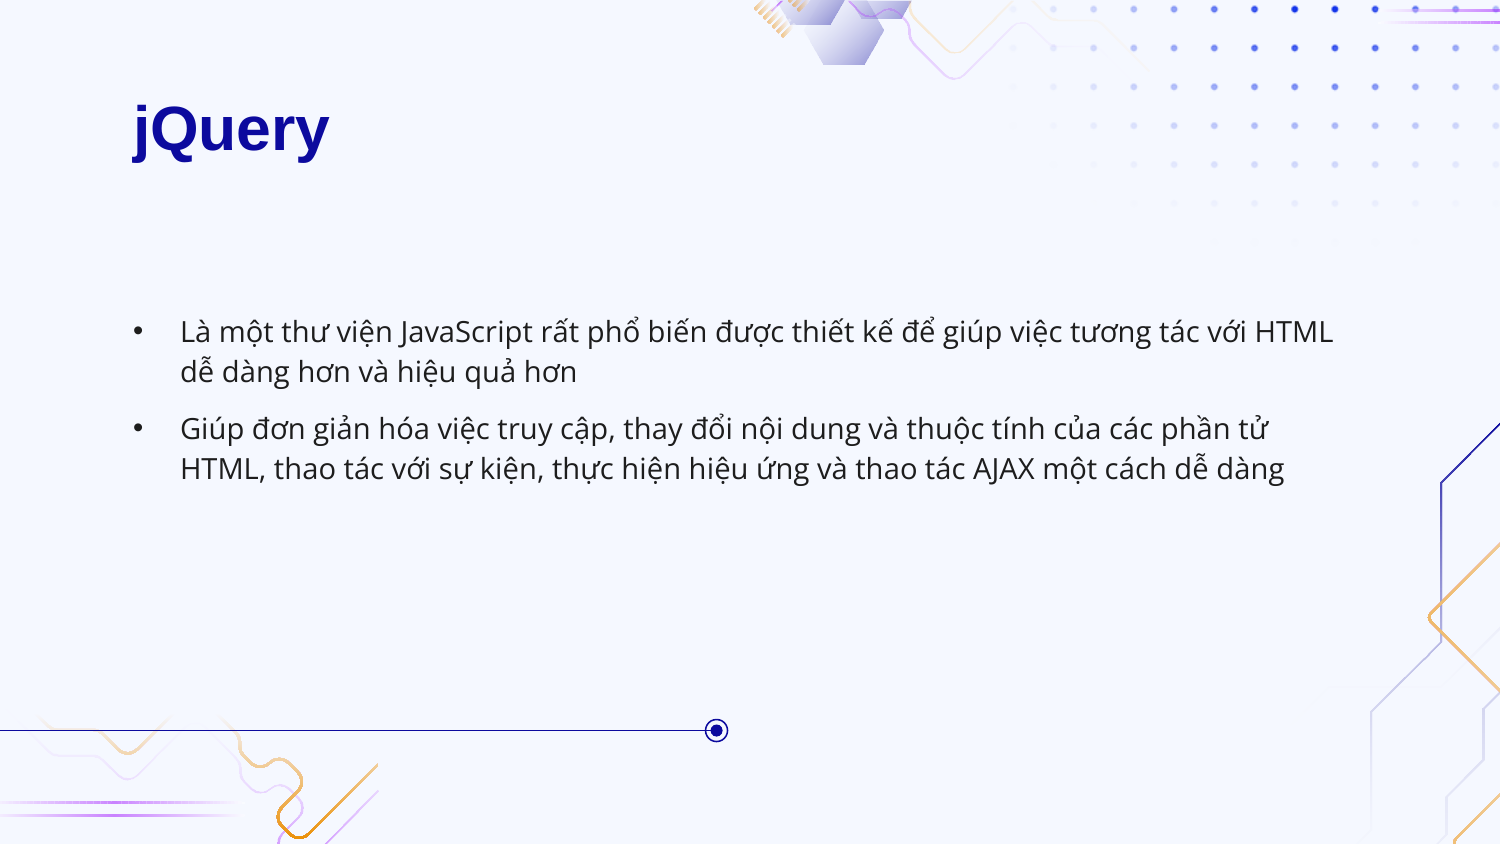

# jQuery
Là một thư viện JavaScript rất phổ biến được thiết kế để giúp việc tương tác với HTML dễ dàng hơn và hiệu quả hơn
Giúp đơn giản hóa việc truy cập, thay đổi nội dung và thuộc tính của các phần tử HTML, thao tác với sự kiện, thực hiện hiệu ứng và thao tác AJAX một cách dễ dàng